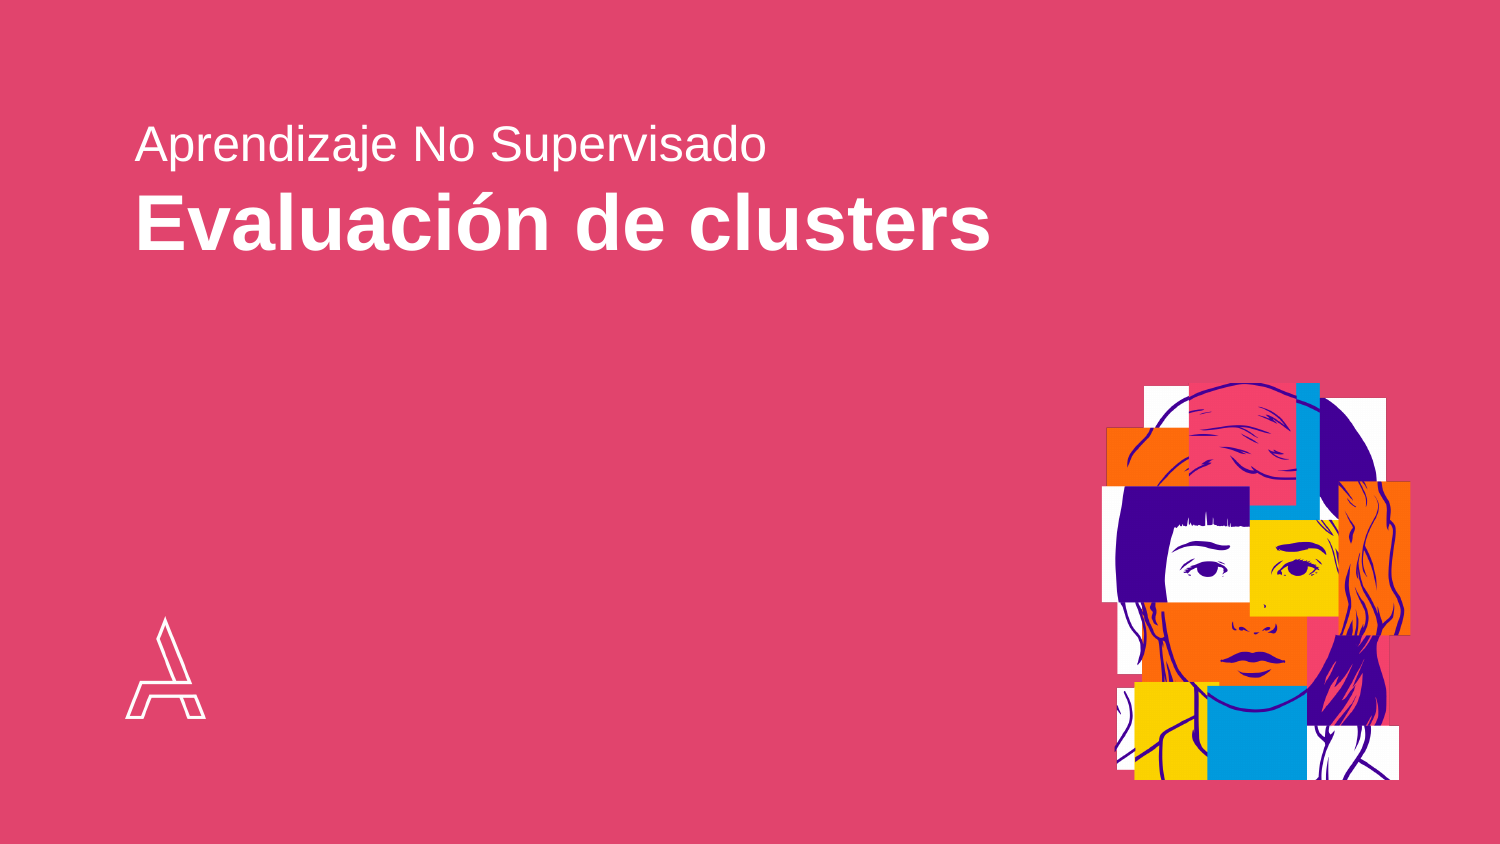

# Aprendizaje No Supervisado
Evaluación de clusters